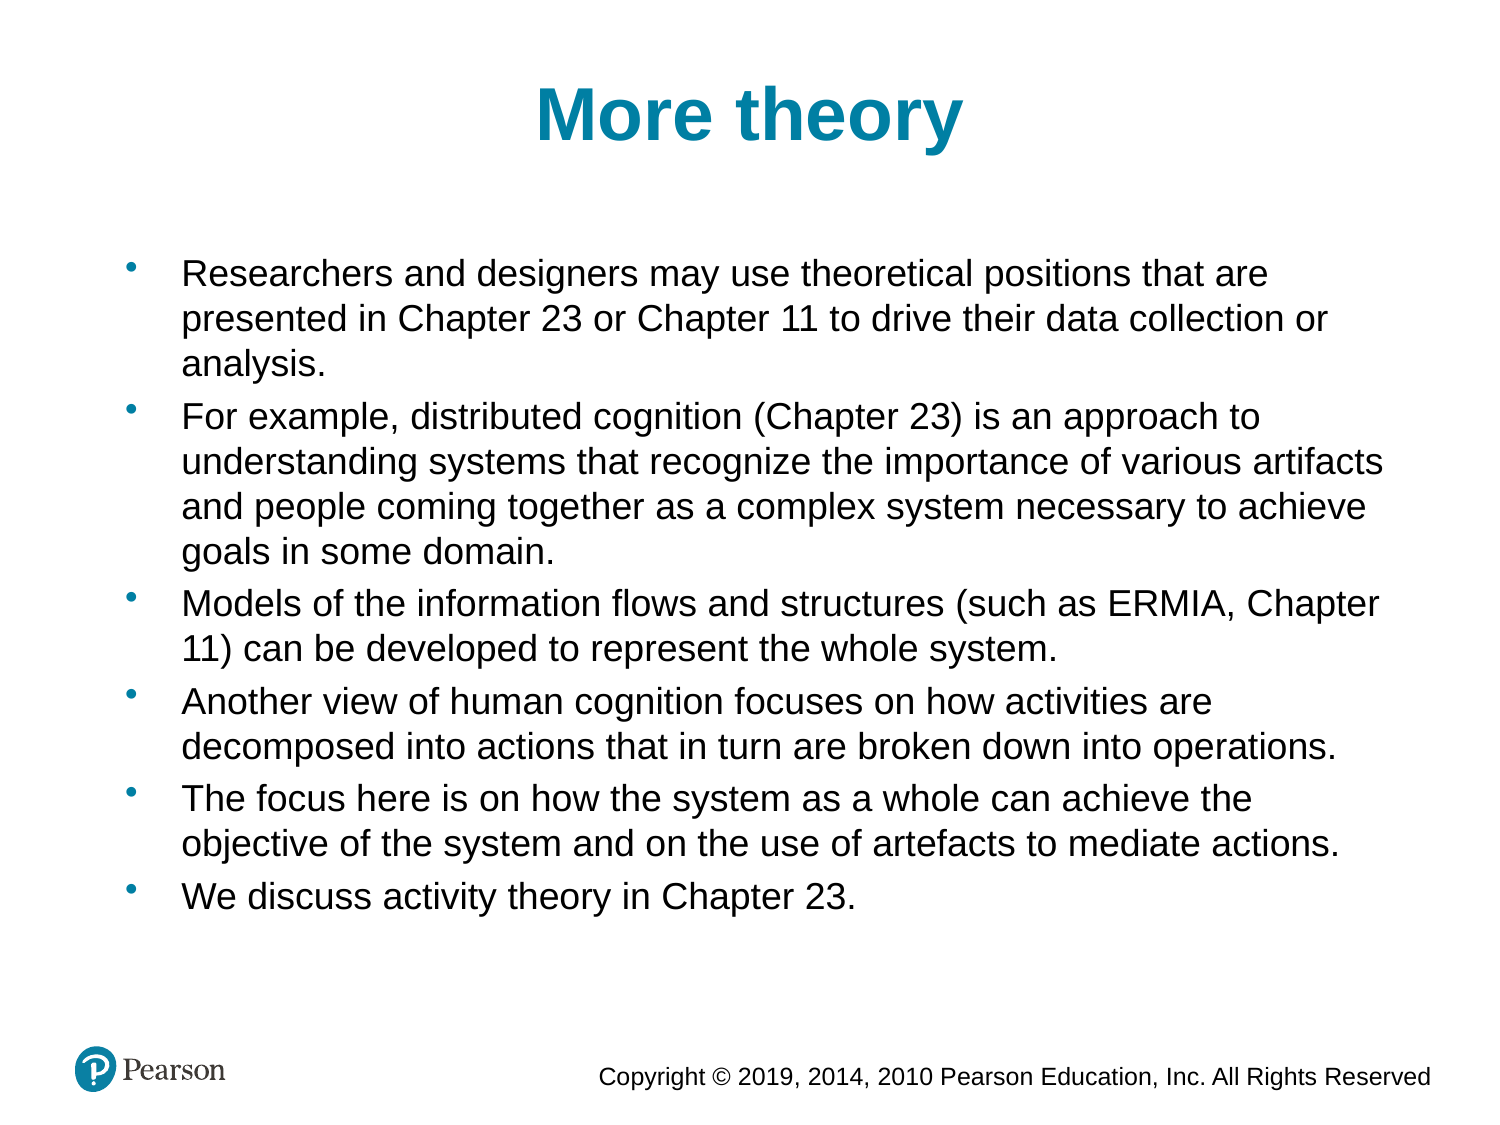

More theory
Researchers and designers may use theoretical positions that are presented in Chapter 23 or Chapter 11 to drive their data collection or analysis.
For example, distributed cognition (Chapter 23) is an approach to understanding systems that recognize the importance of various artifacts and people coming together as a complex system necessary to achieve goals in some domain.
Models of the information flows and structures (such as ERMIA, Chapter 11) can be developed to represent the whole system.
Another view of human cognition focuses on how activities are decomposed into actions that in turn are broken down into operations.
The focus here is on how the system as a whole can achieve the objective of the system and on the use of artefacts to mediate actions.
We discuss activity theory in Chapter 23.